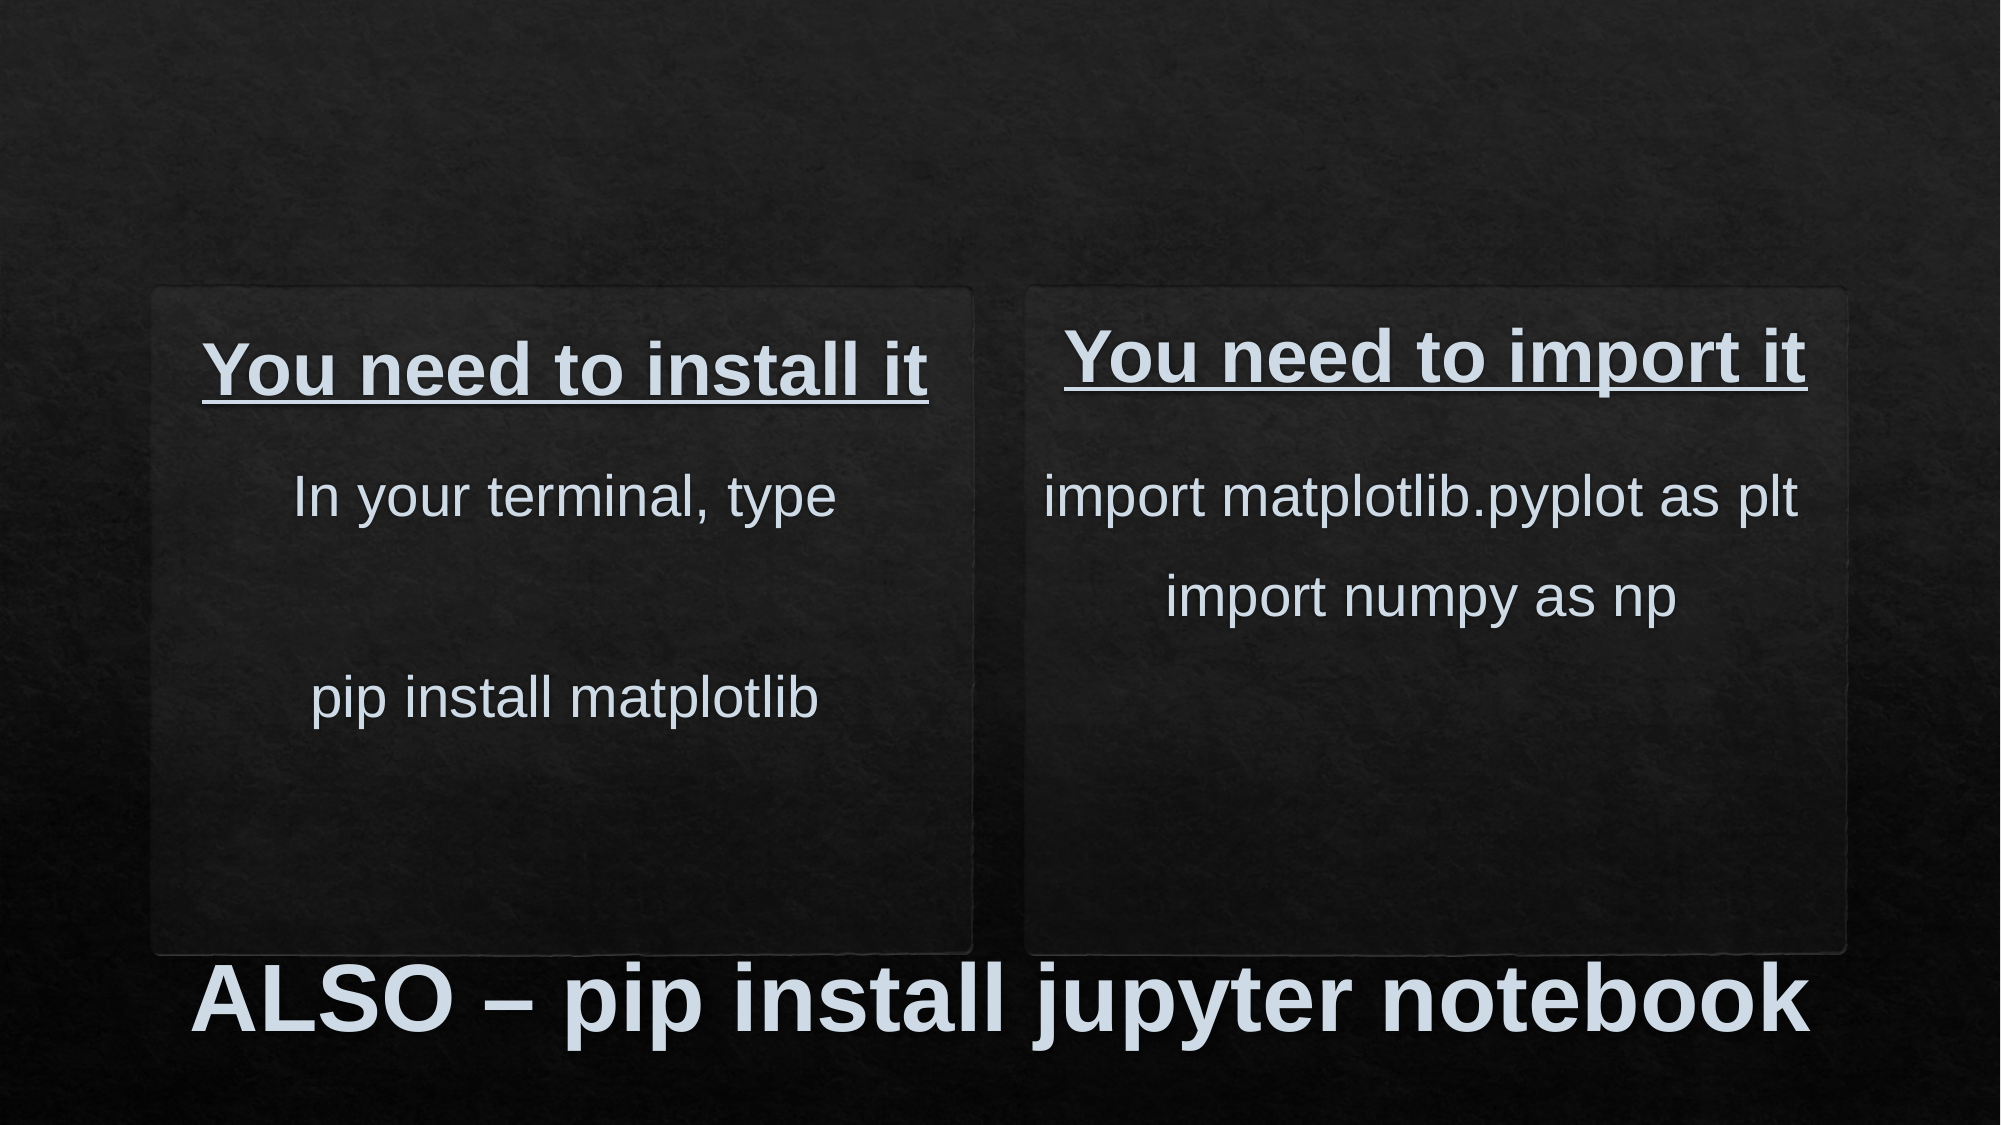

You need to import it
You need to install it
import matplotlib.pyplot as plt
import numpy as np
In your terminal, type

pip install matplotlib
# ALSO – pip install jupyter notebook